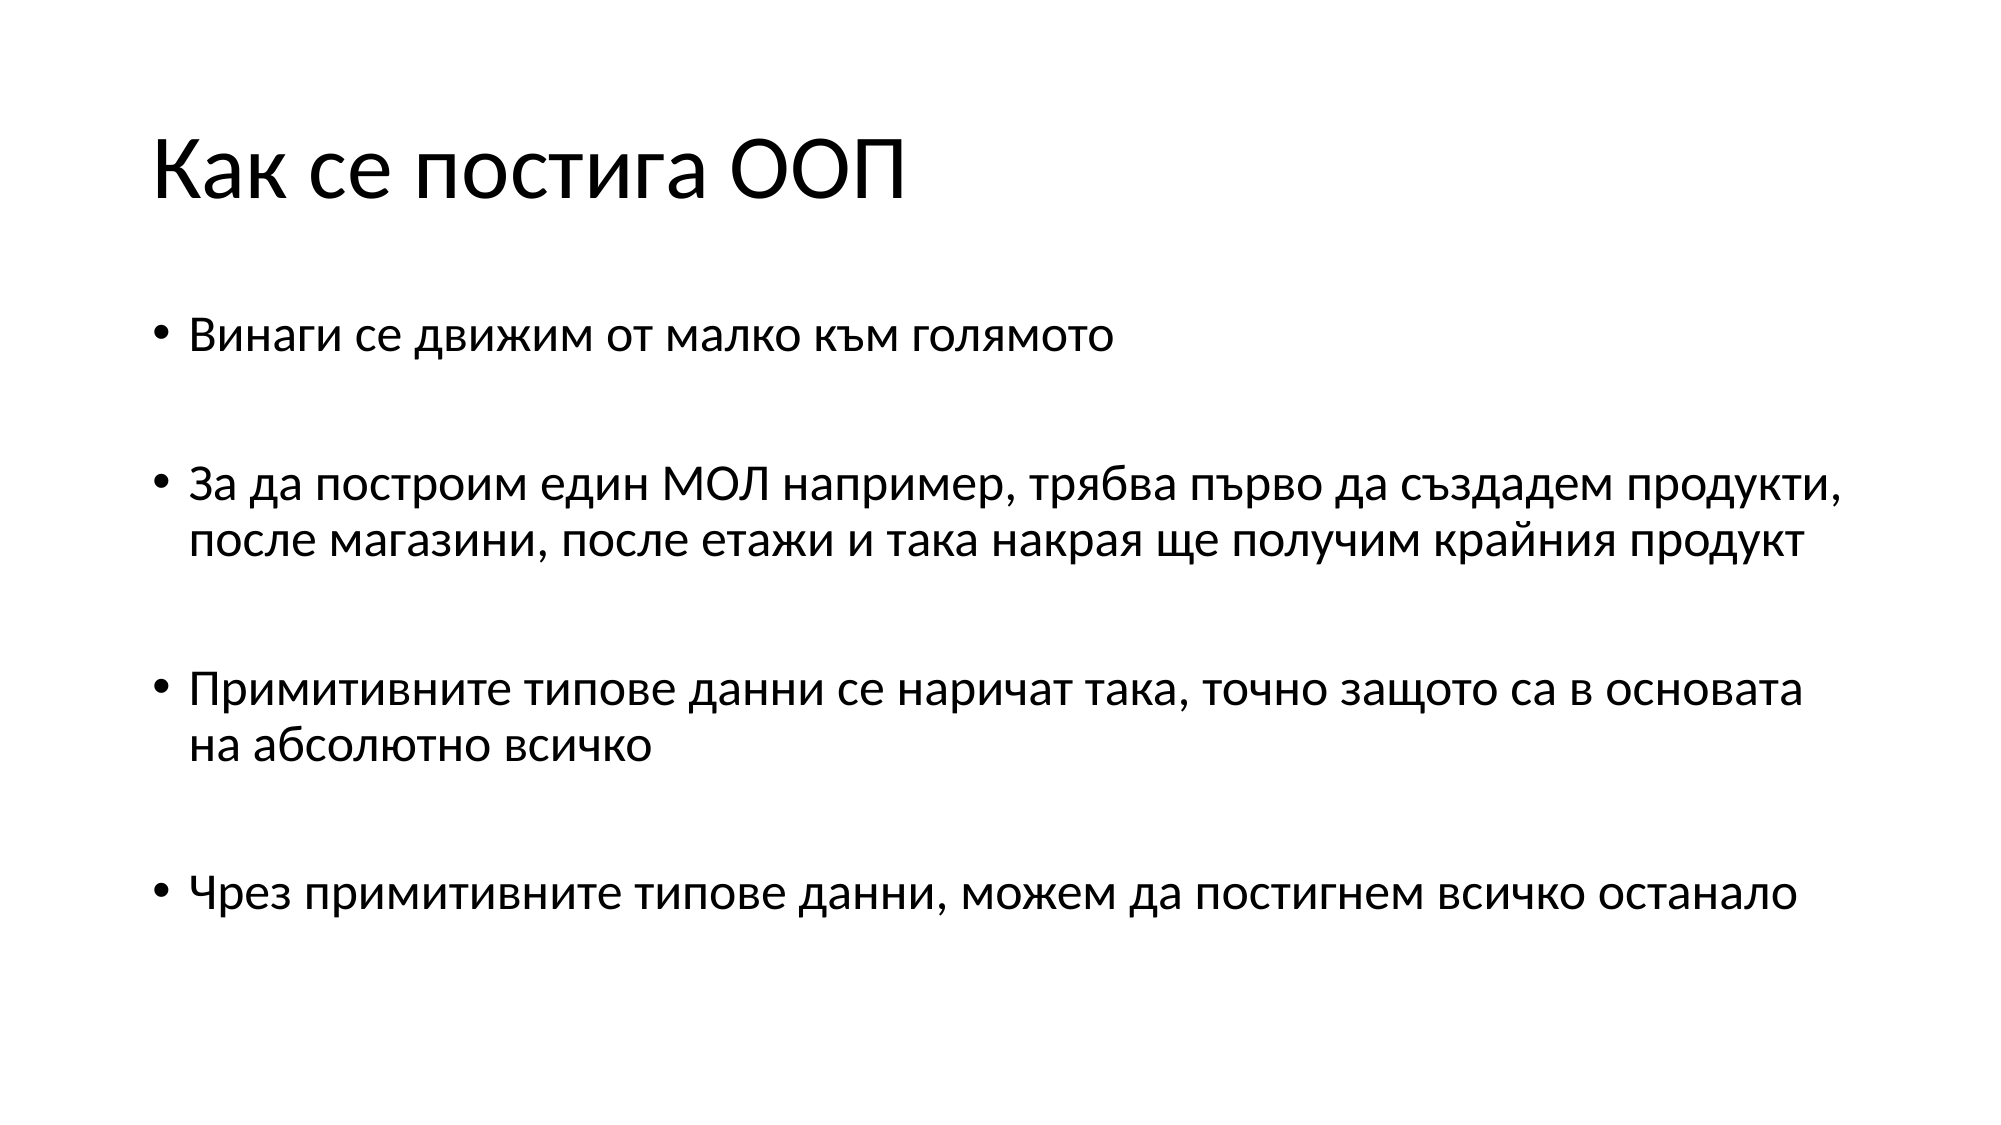

# Как се постига ООП
Винаги се движим от малко към голямото

За да построим един МОЛ например, трябва първо да създадем продукти, после магазини, после етажи и така накрая ще получим крайния продукт

Примитивните типове данни се наричат така, точно защото са в основата на абсолютно всичко

Чрез примитивните типове данни, можем да постигнем всичко останало